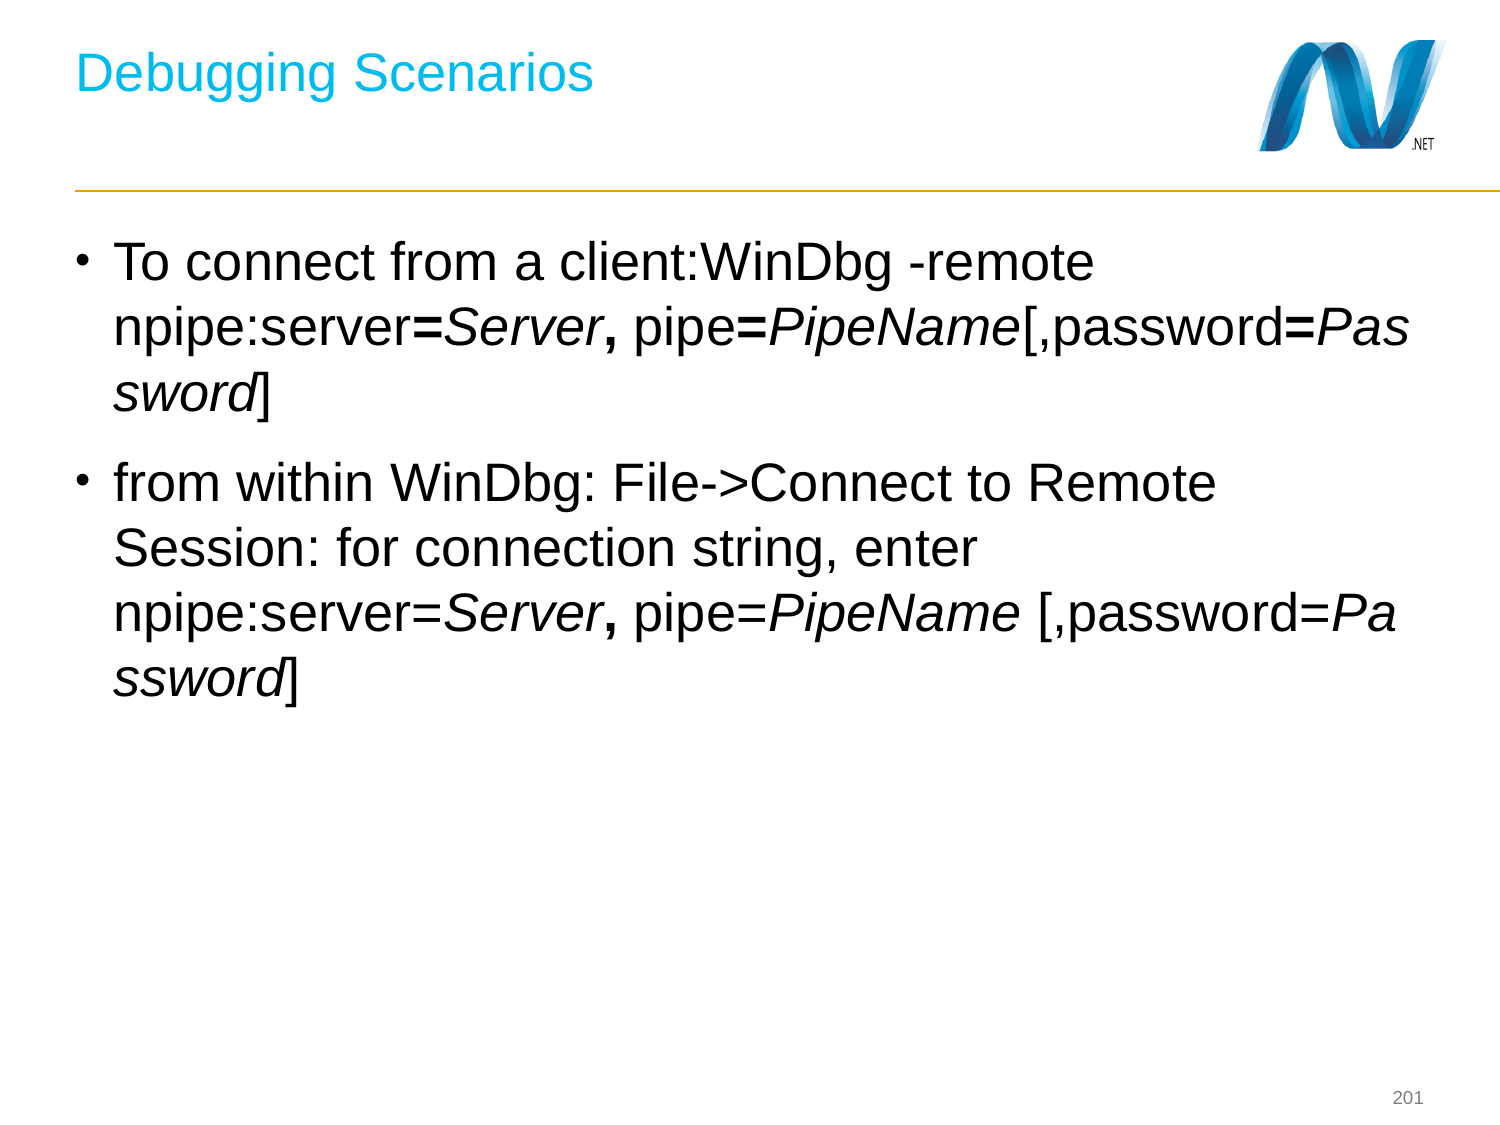

# Debugging Scenarios
To connect from a client:WinDbg -remote npipe:server=Server, pipe=PipeName[,password=Password]
from within WinDbg: File->Connect to Remote Session: for connection string, enter npipe:server=Server, pipe=PipeName [,password=Password]